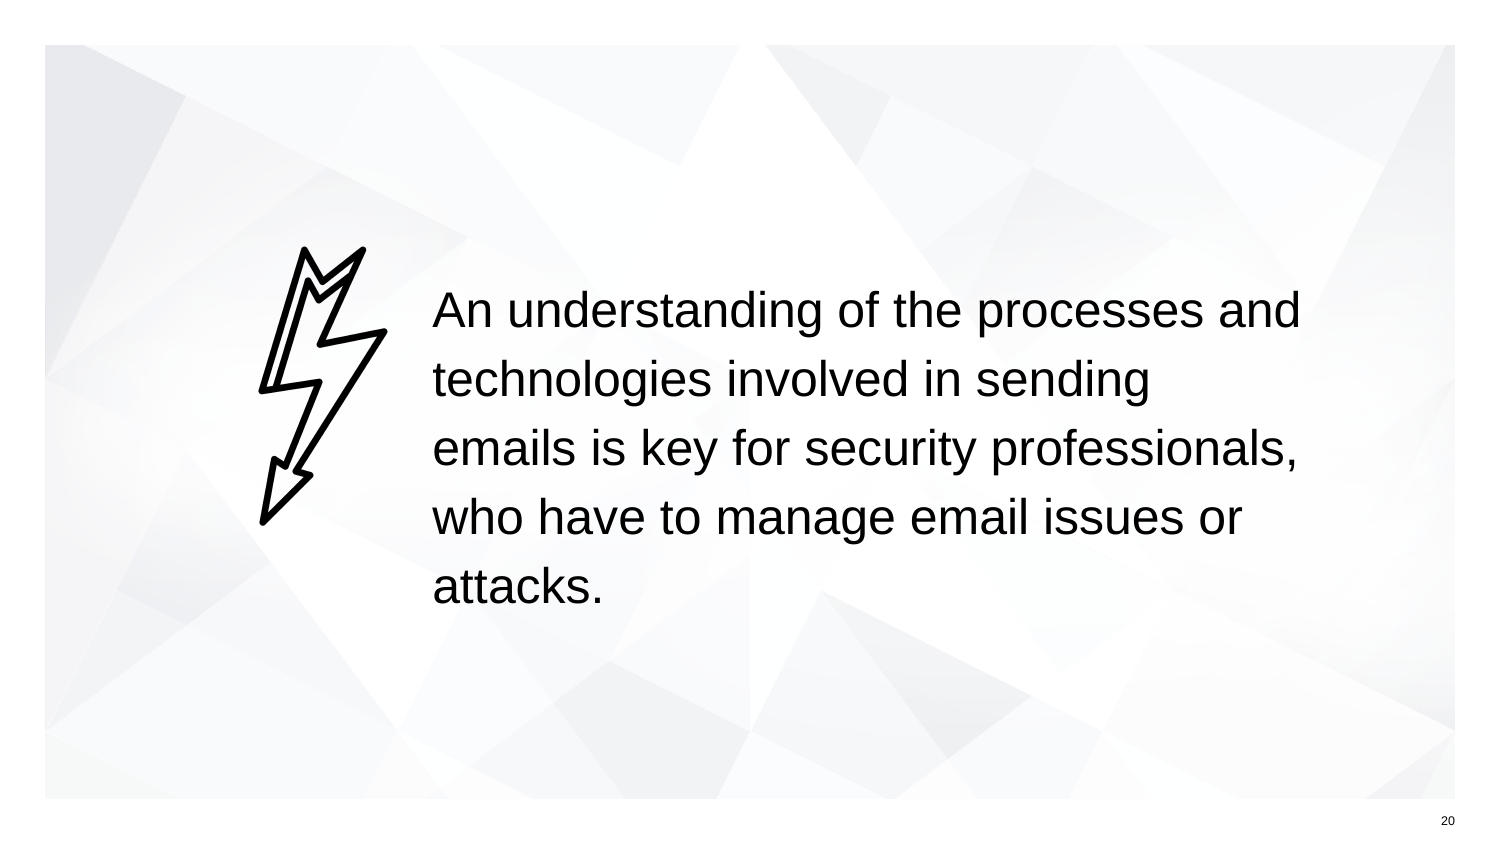

# An understanding of the processes and technologies involved in sending emails is key for security professionals, who have to manage email issues or attacks.
20